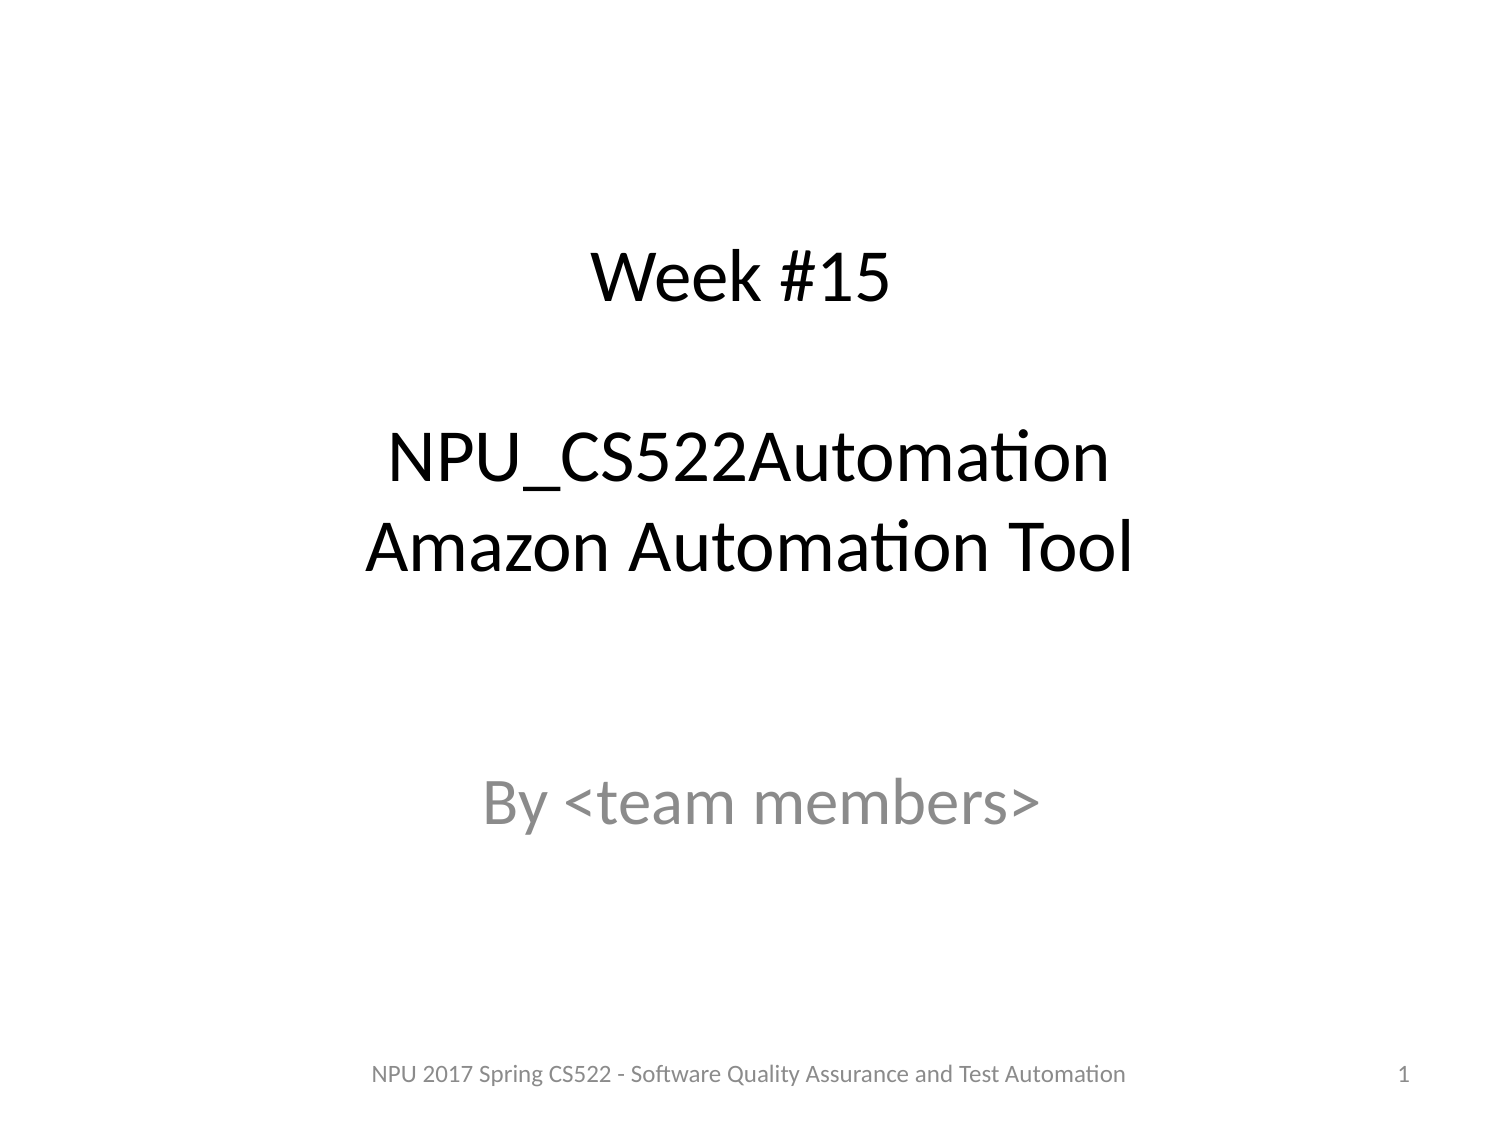

# Week #15 NPU_CS522Automation Amazon Automation Tool
By <team members>
NPU 2017 Spring CS522 - Software Quality Assurance and Test Automation
1